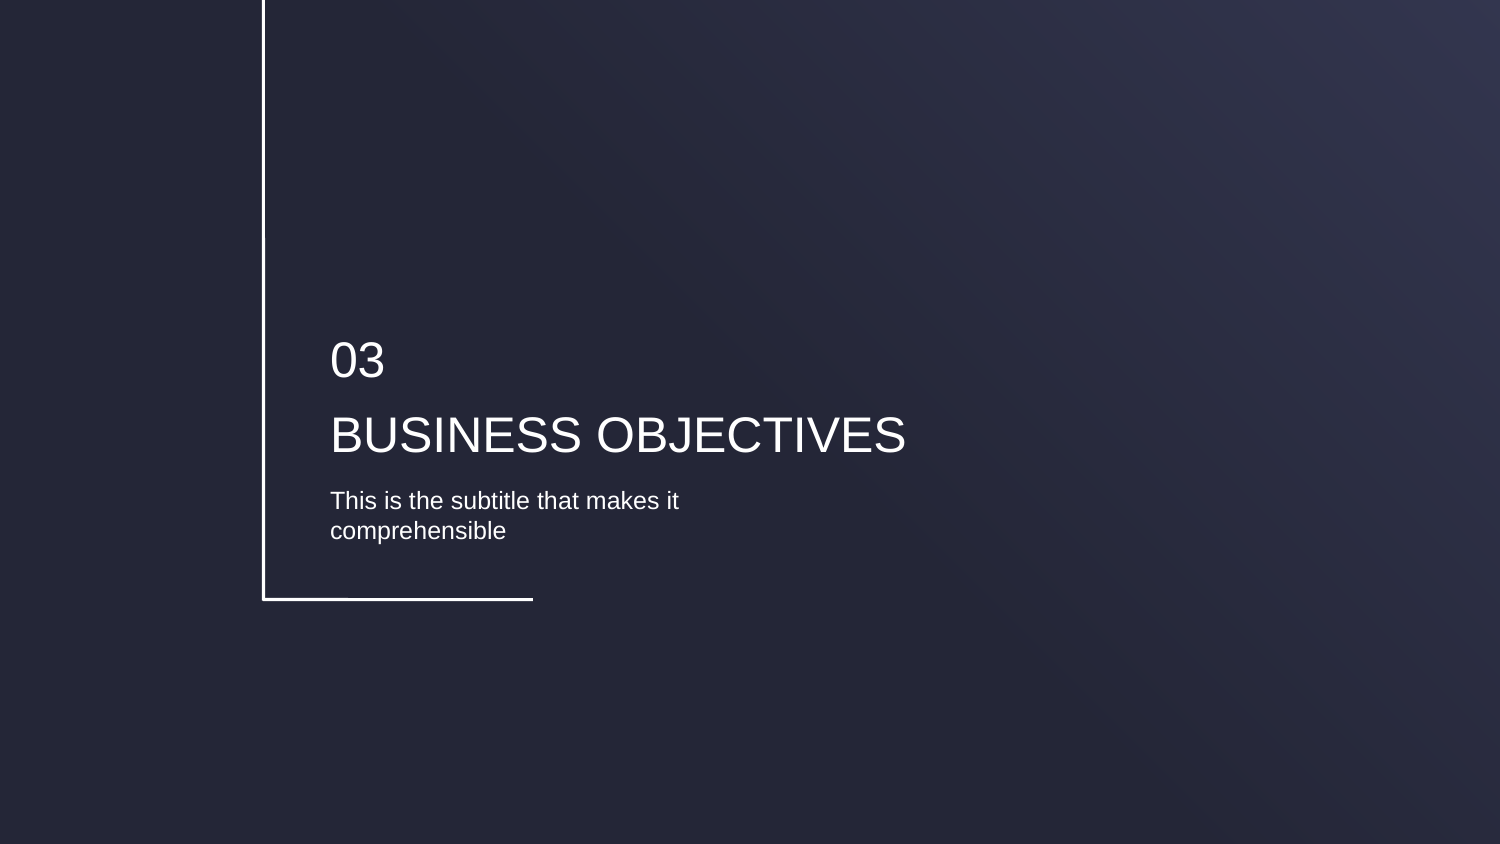

03
BUSINESS OBJECTIVES
This is the subtitle that makes it comprehensible